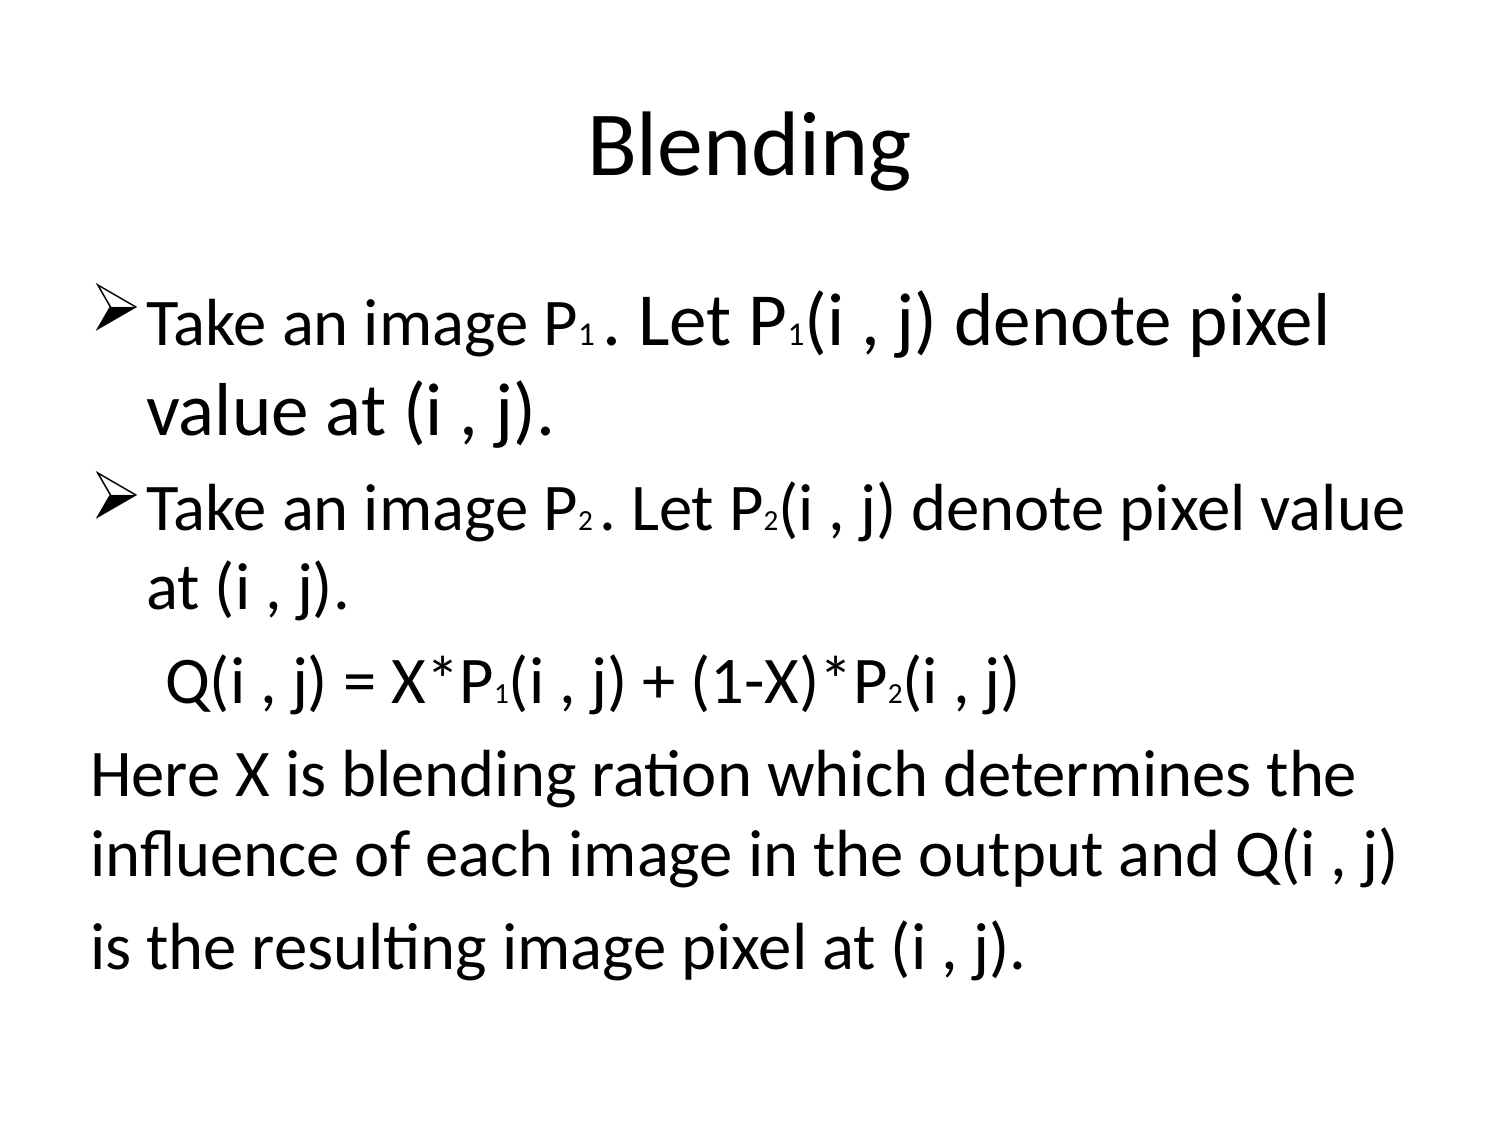

# Blending
Take an image P1 . Let P1(i , j) denote pixel value at (i , j).
Take an image P2 . Let P2(i , j) denote pixel value at (i , j).
     Q(i , j) = X*P1(i , j) + (1-X)*P2(i , j)
Here X is blending ration which determines the influence of each image in the output and Q(i , j)
is the resulting image pixel at (i , j).